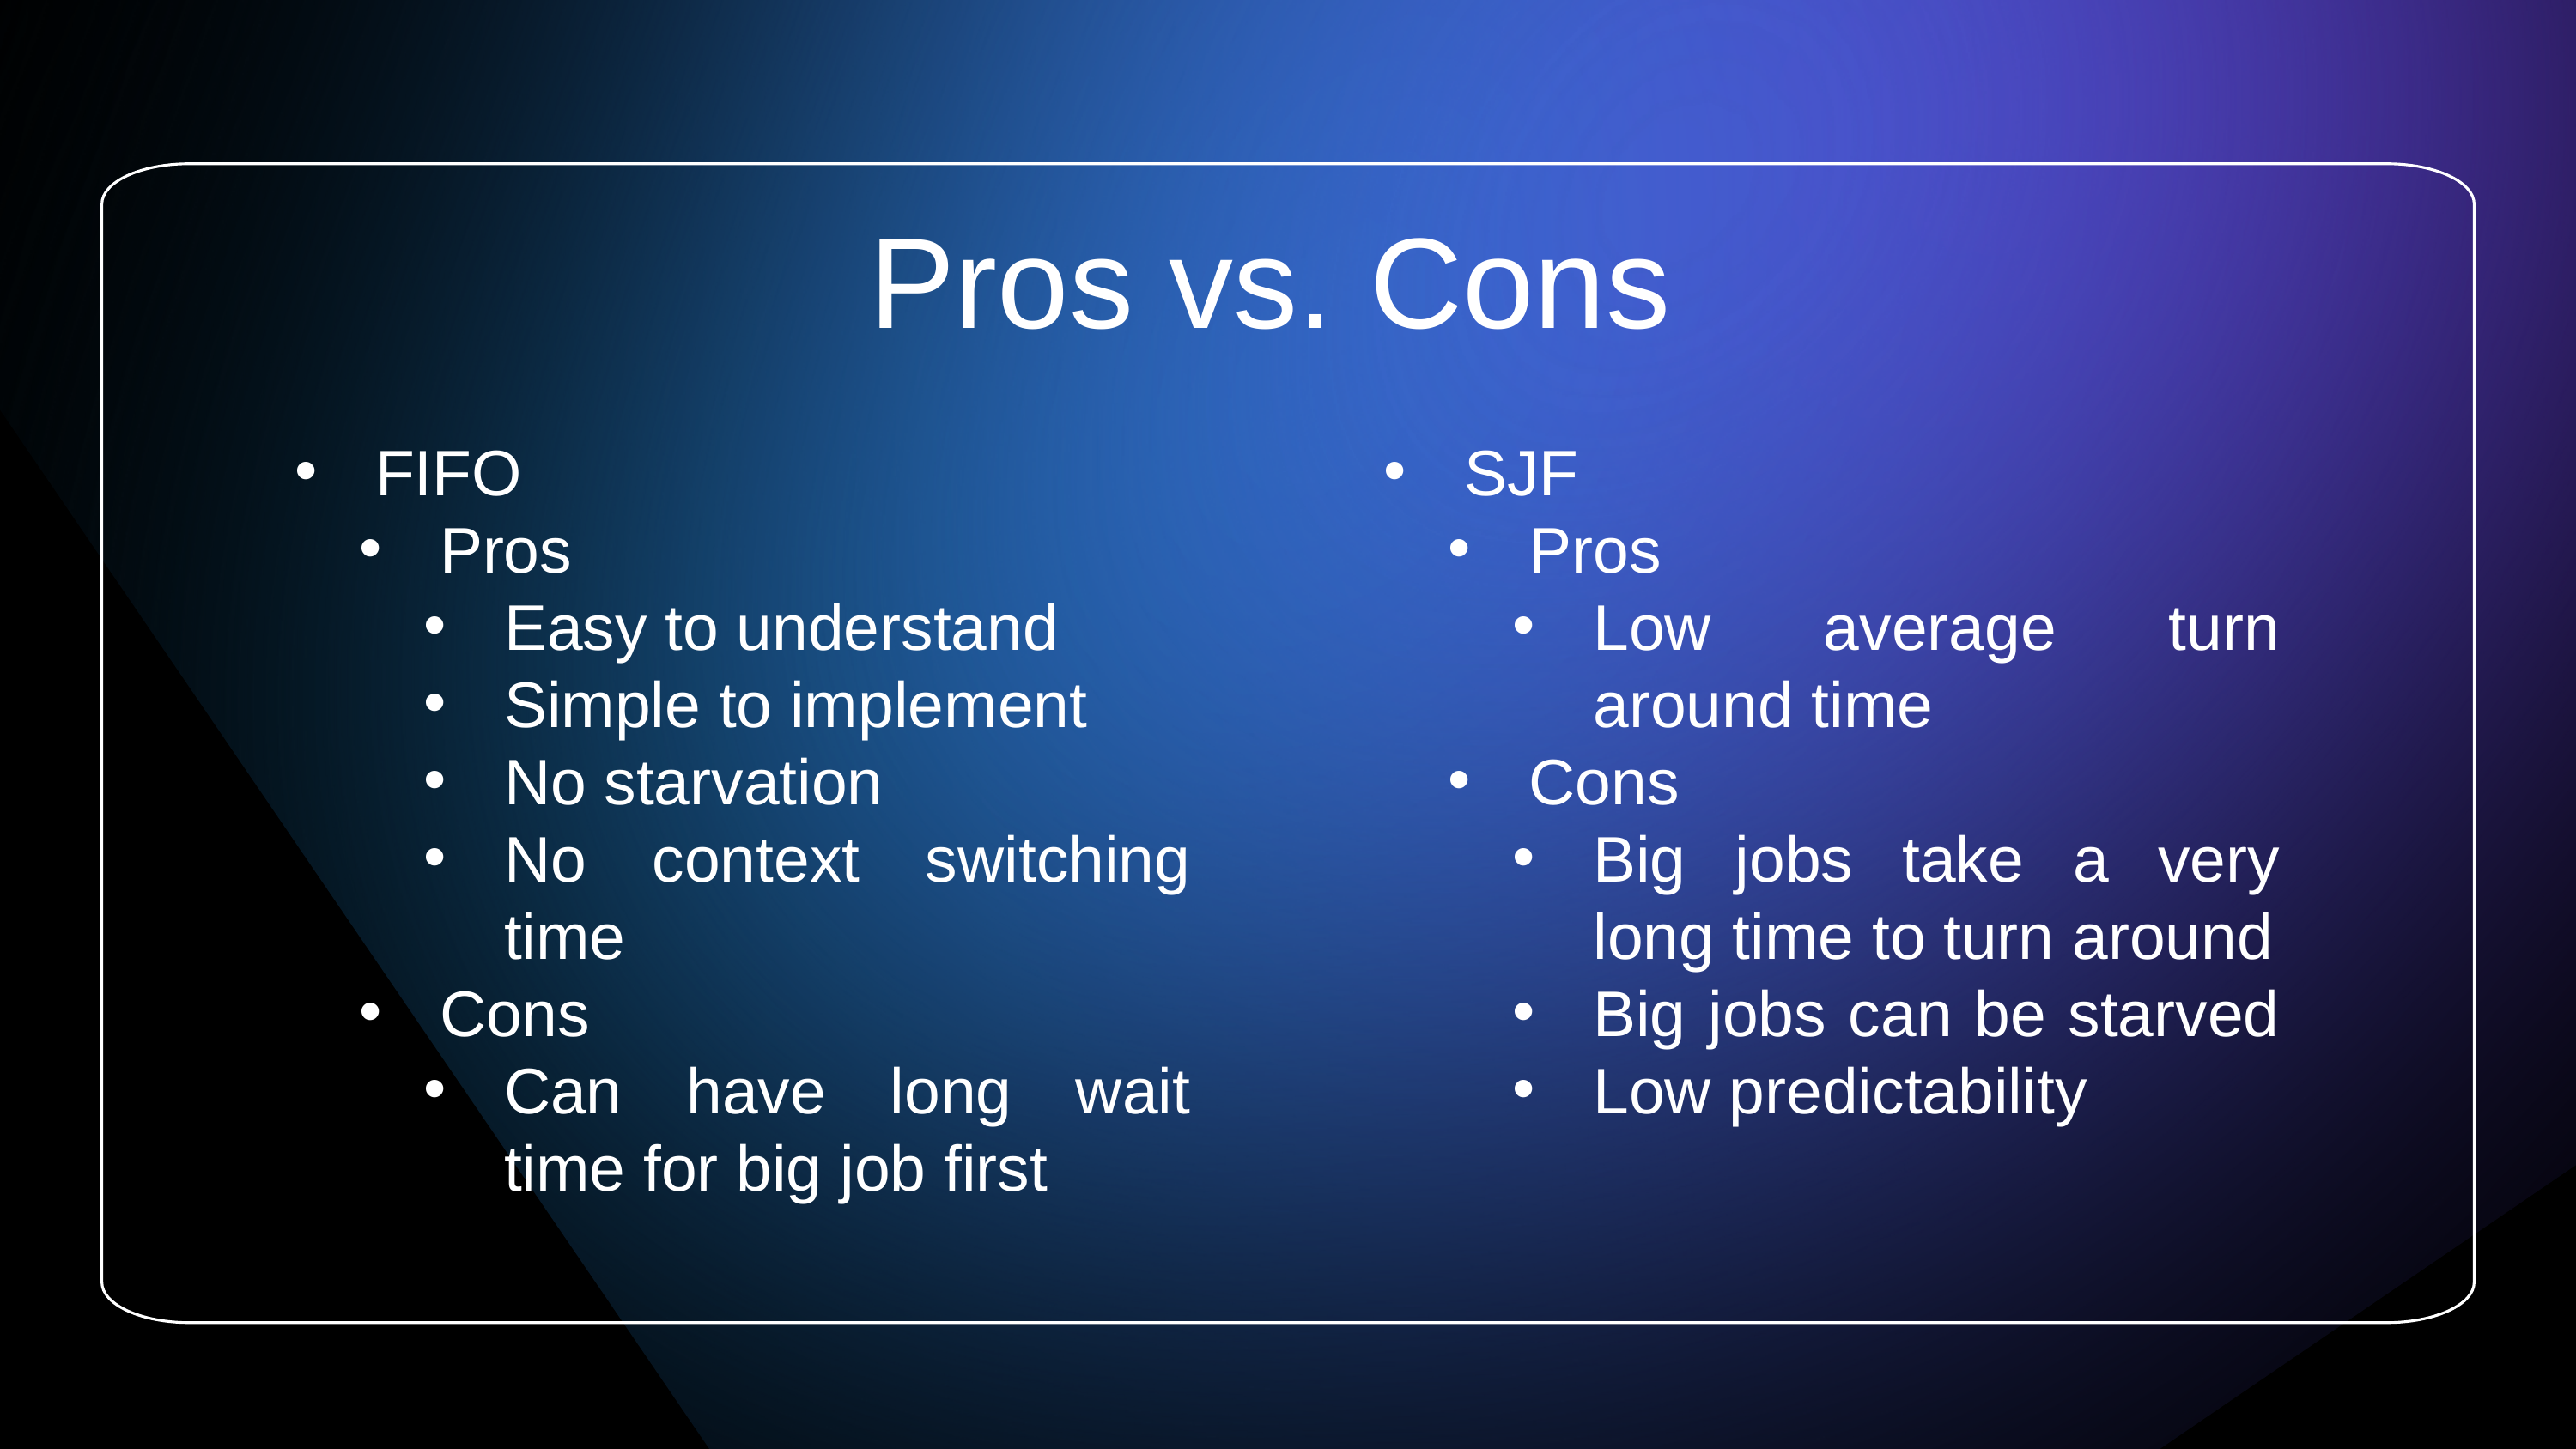

Pros vs. Cons

FIFO
Pros
Easy to understand
Simple to implement
No starvation
No context switching time
Cons
Can have long wait time for big job first

SJF
Pros
Low average turn around time
Cons
Big jobs take a very long time to turn around
Big jobs can be starved
Low predictability